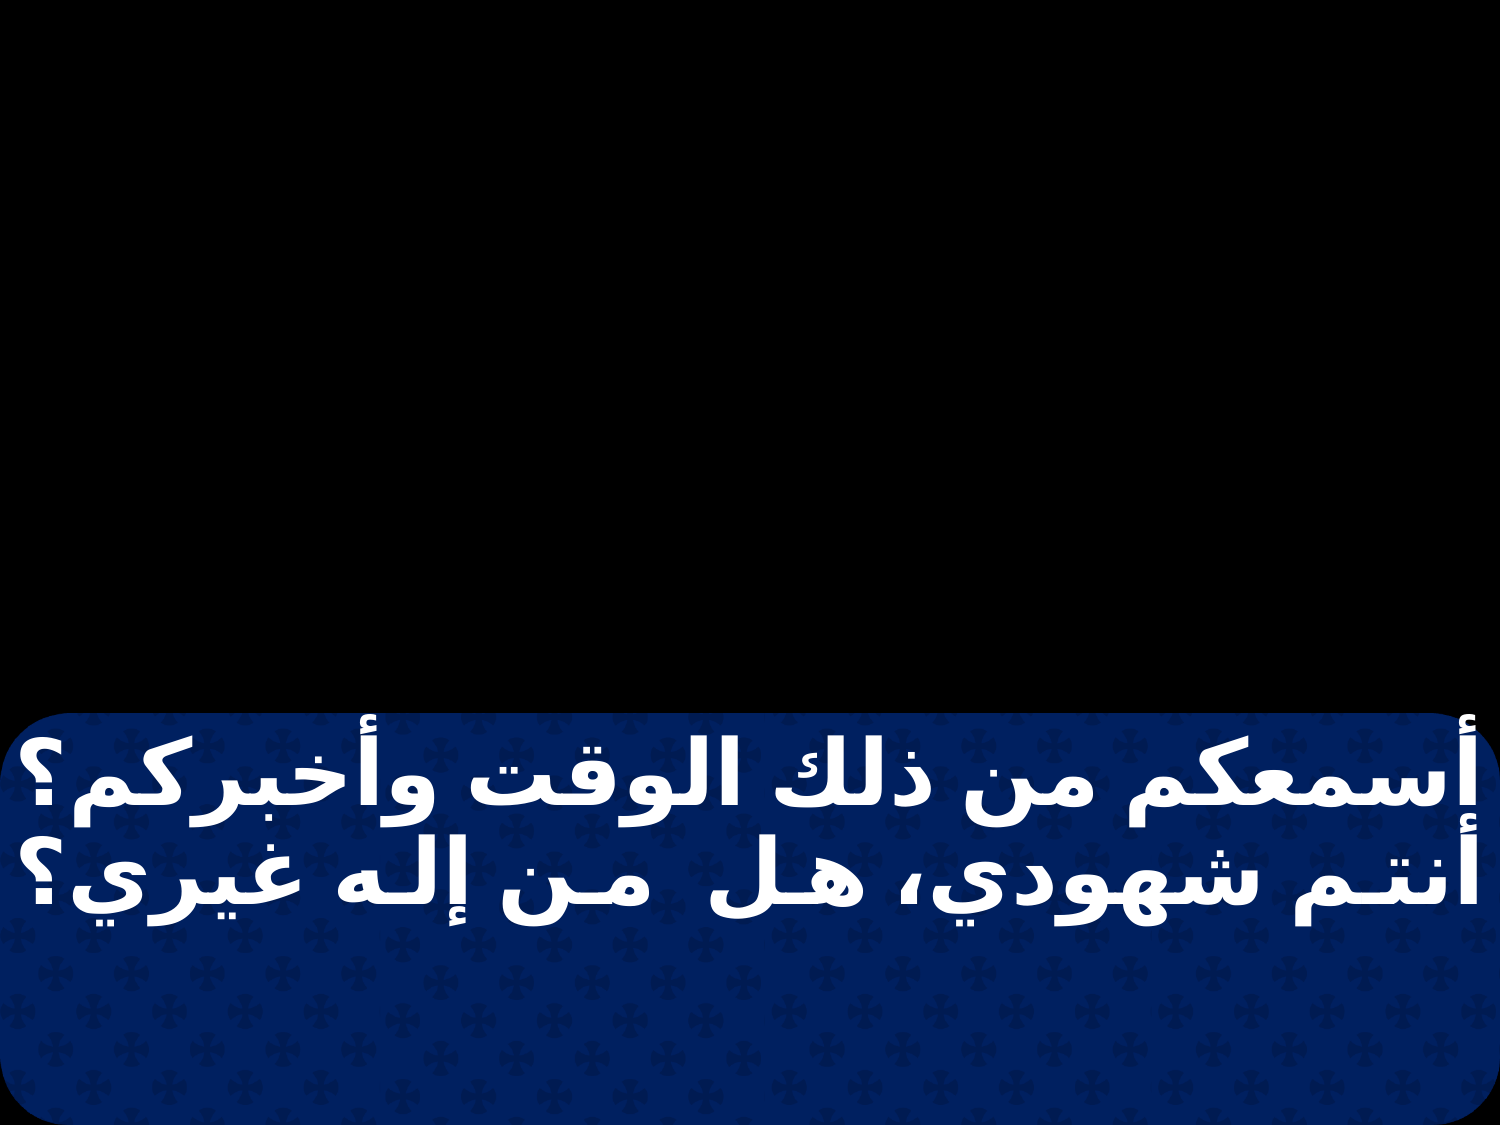

أسمعكم من ذلك الوقت وأخبركم؟ أنتم شهودي، هل  من إله غيري؟